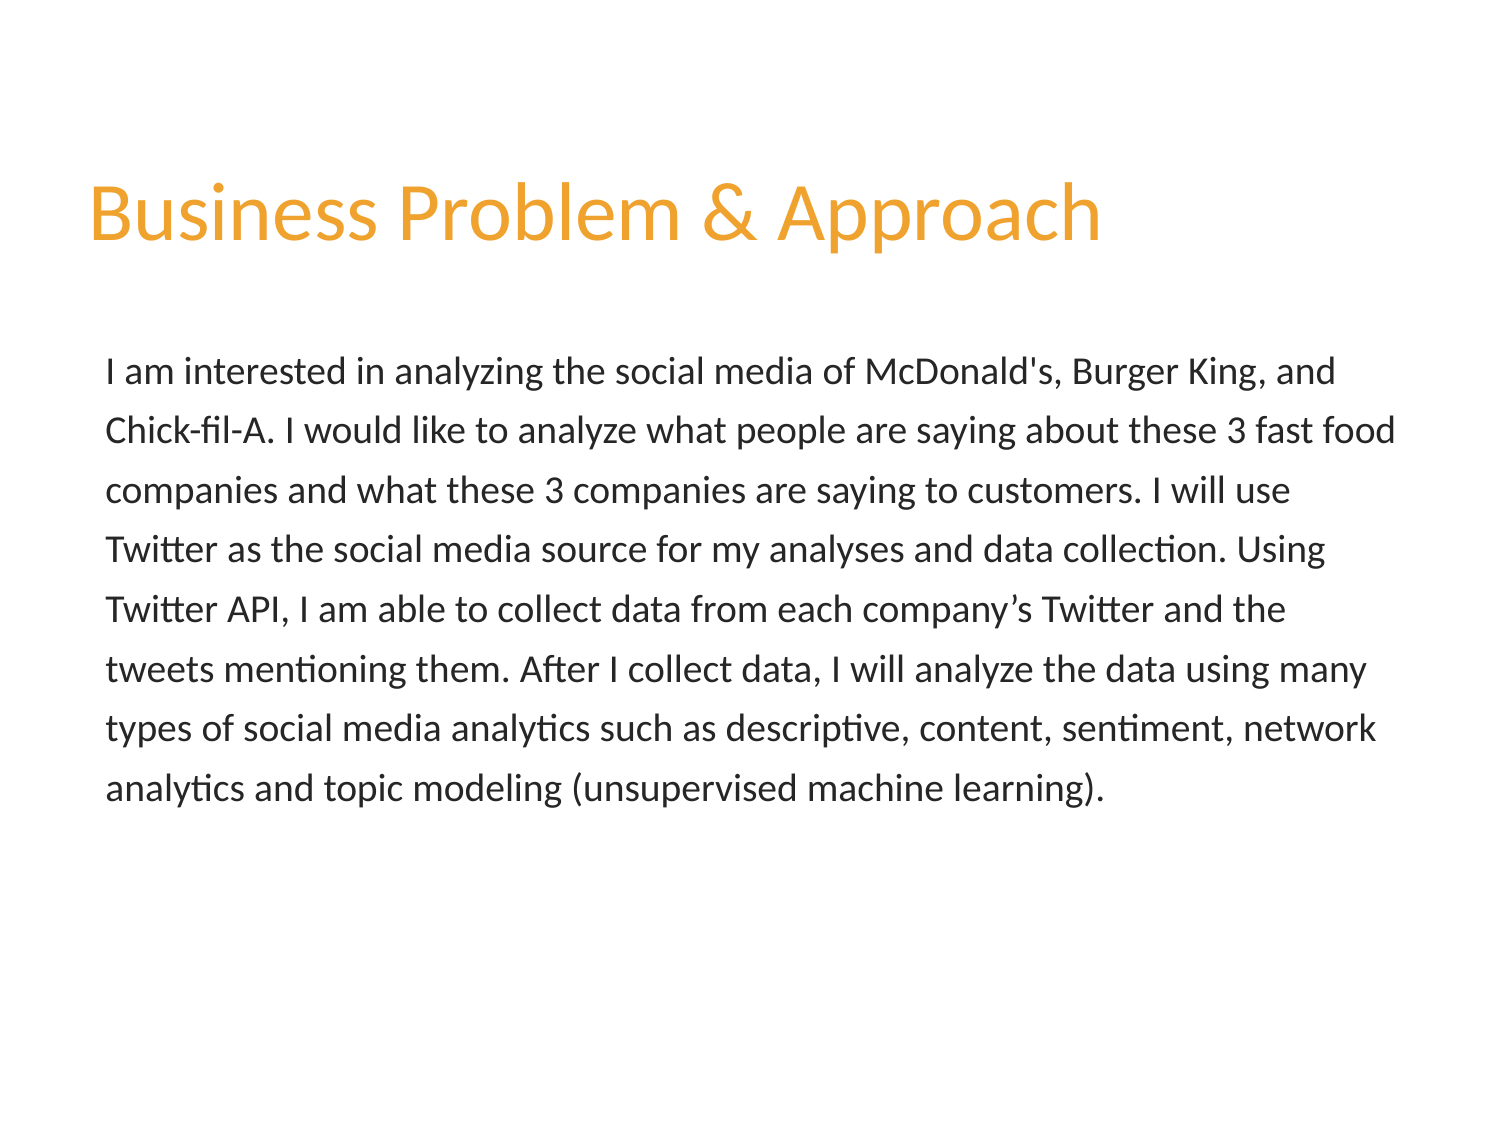

Business Problem & Approach
I am interested in analyzing the social media of McDonald's, Burger King, and Chick-fil-A. I would like to analyze what people are saying about these 3 fast food companies and what these 3 companies are saying to customers. I will use Twitter as the social media source for my analyses and data collection. Using Twitter API, I am able to collect data from each company’s Twitter and the tweets mentioning them. After I collect data, I will analyze the data using many types of social media analytics such as descriptive, content, sentiment, network analytics and topic modeling (unsupervised machine learning).